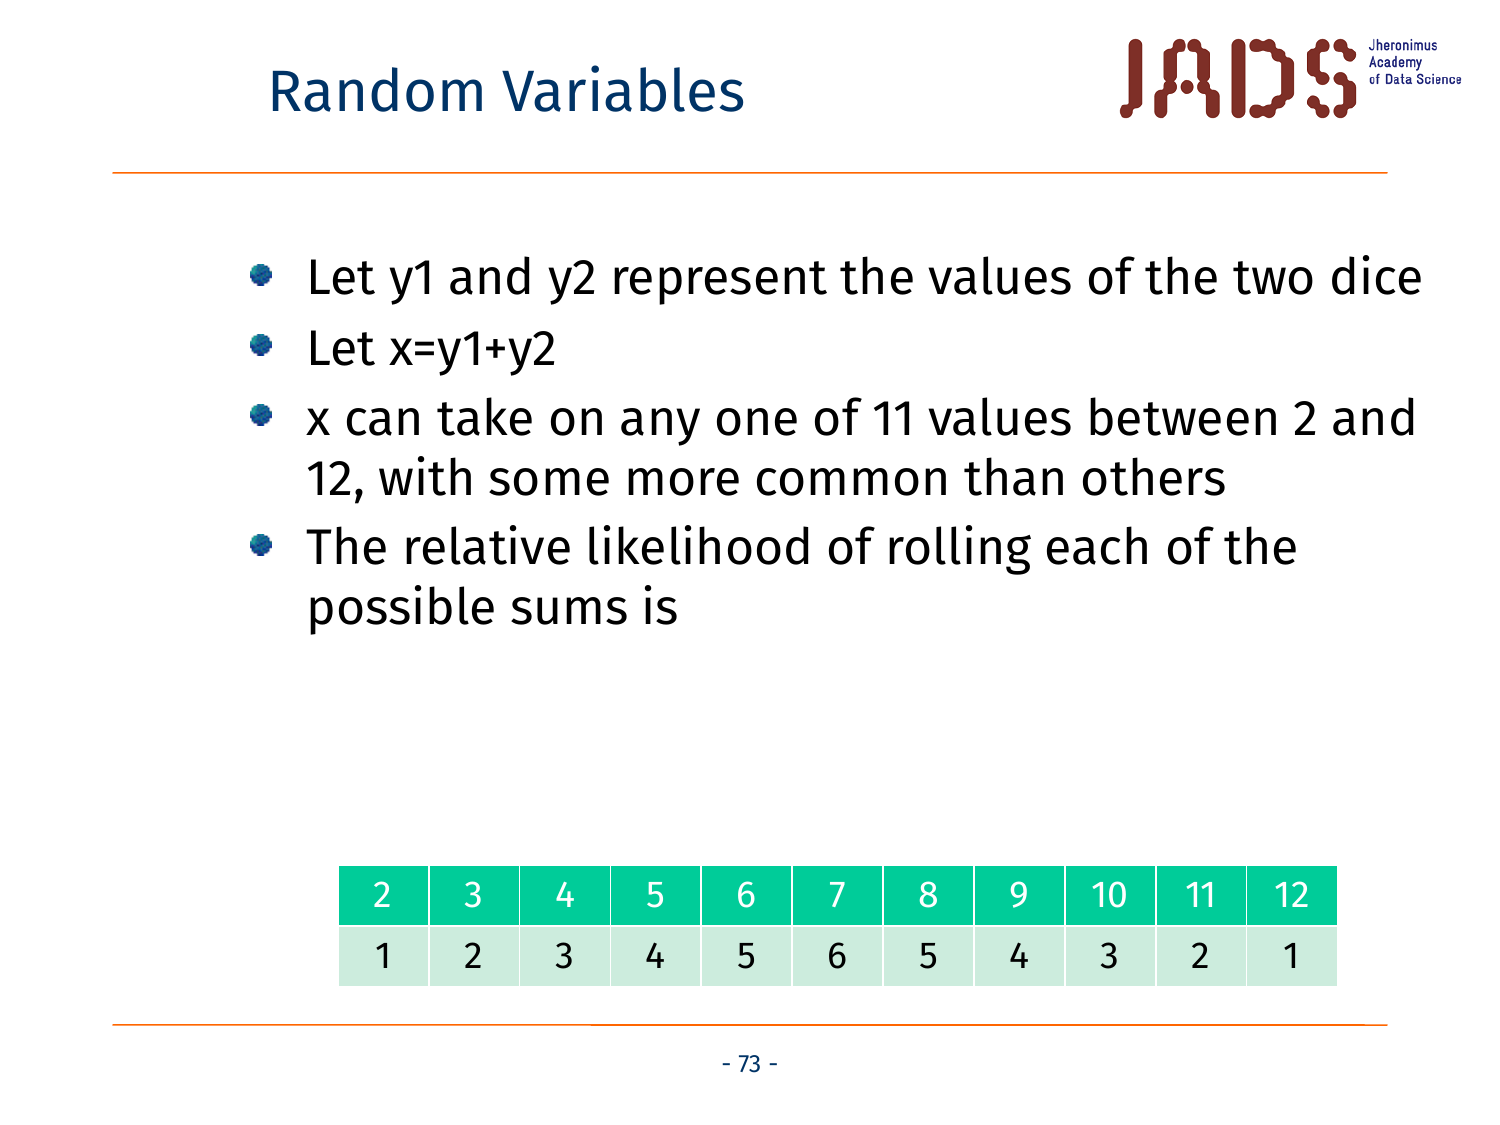

# Random Variables
Let y1 and y2 represent the values of the two dice
Let x=y1+y2
x can take on any one of 11 values between 2 and 12, with some more common than others
The relative likelihood of rolling each of the possible sums is
| 2 | 3 | 4 | 5 | 6 | 7 | 8 | 9 | 10 | 11 | 12 |
| --- | --- | --- | --- | --- | --- | --- | --- | --- | --- | --- |
| 1 | 2 | 3 | 4 | 5 | 6 | 5 | 4 | 3 | 2 | 1 |
73